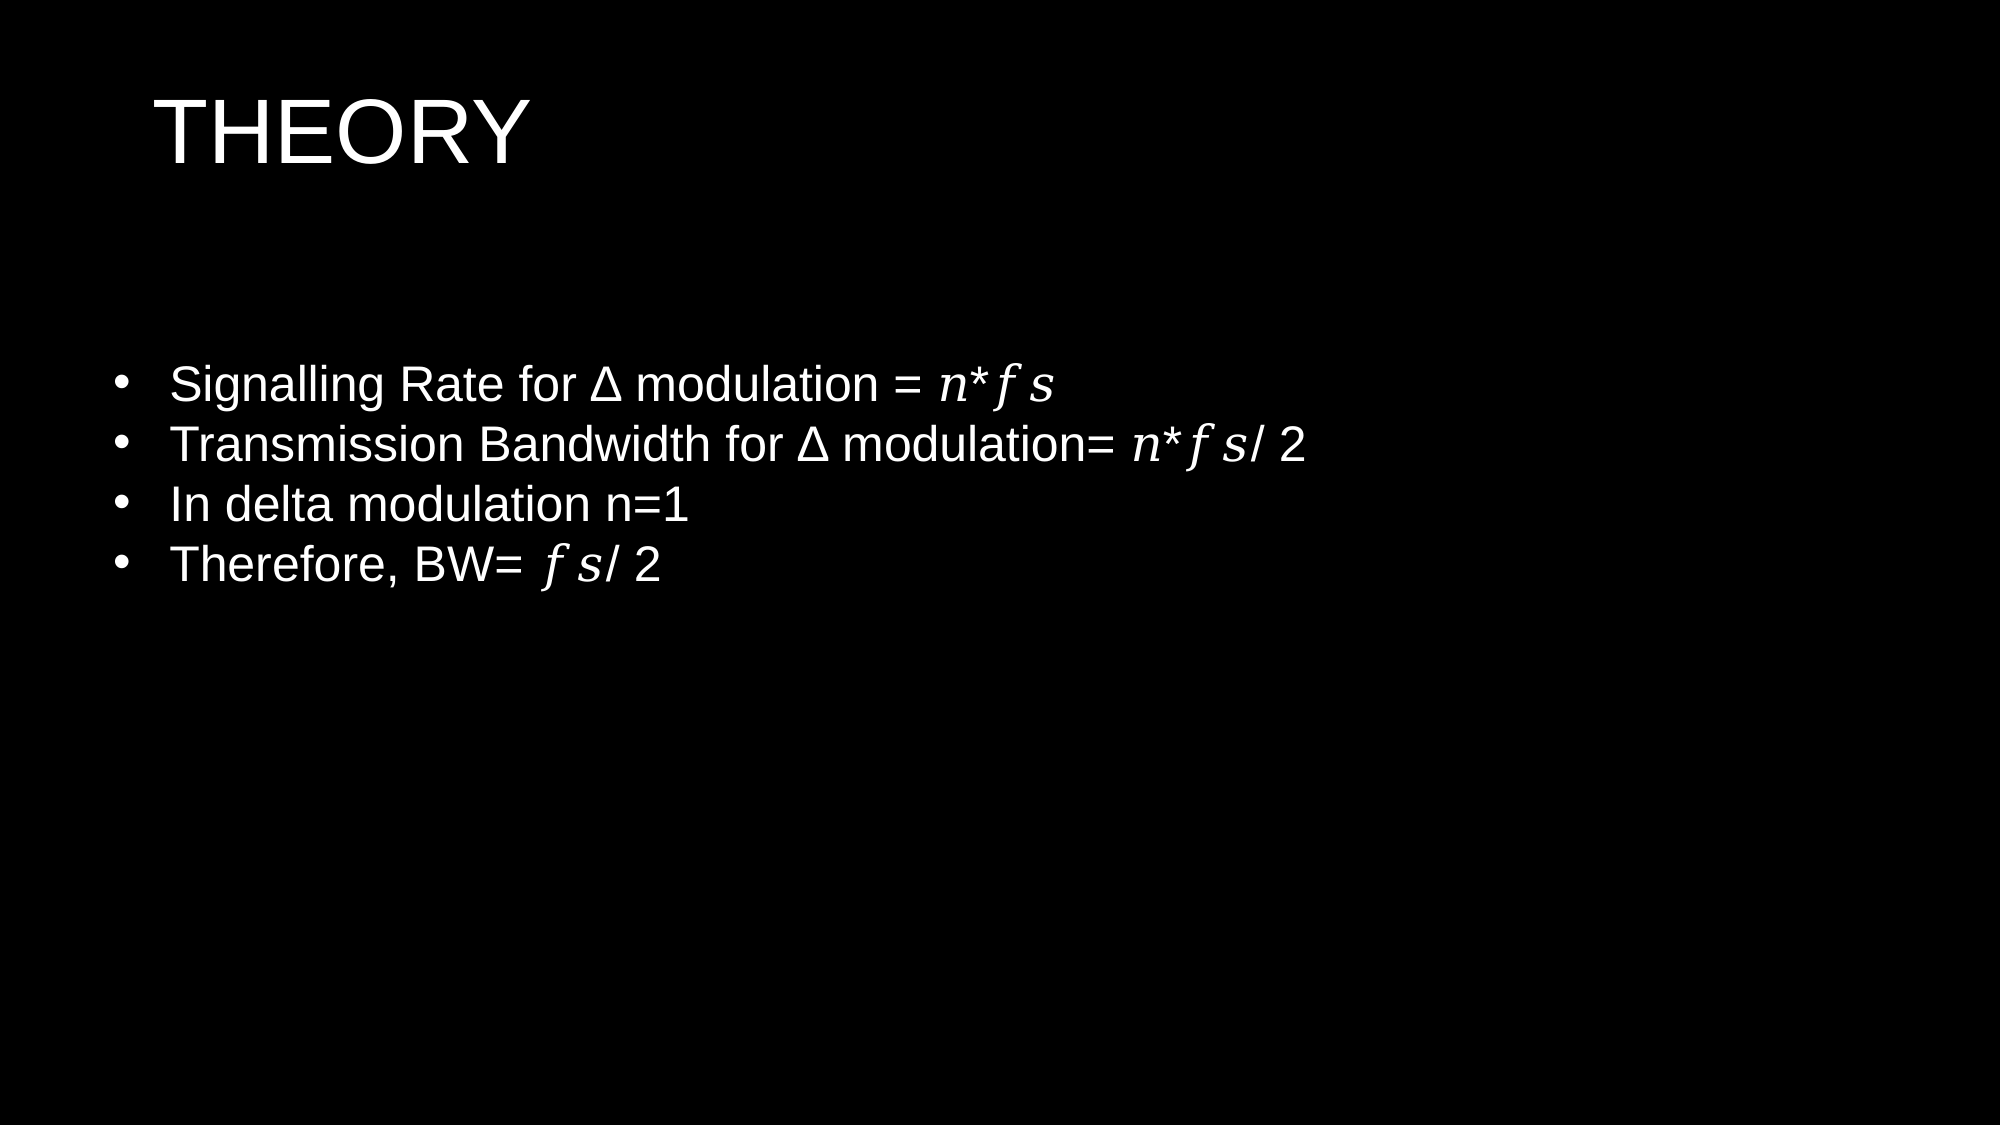

# THEORY
Signalling Rate for ∆ modulation = 𝑛*𝑓𝑠
Transmission Bandwidth for ∆ modulation= 𝑛*𝑓𝑠/ 2
In delta modulation n=1
Therefore, BW= 𝑓𝑠/ 2